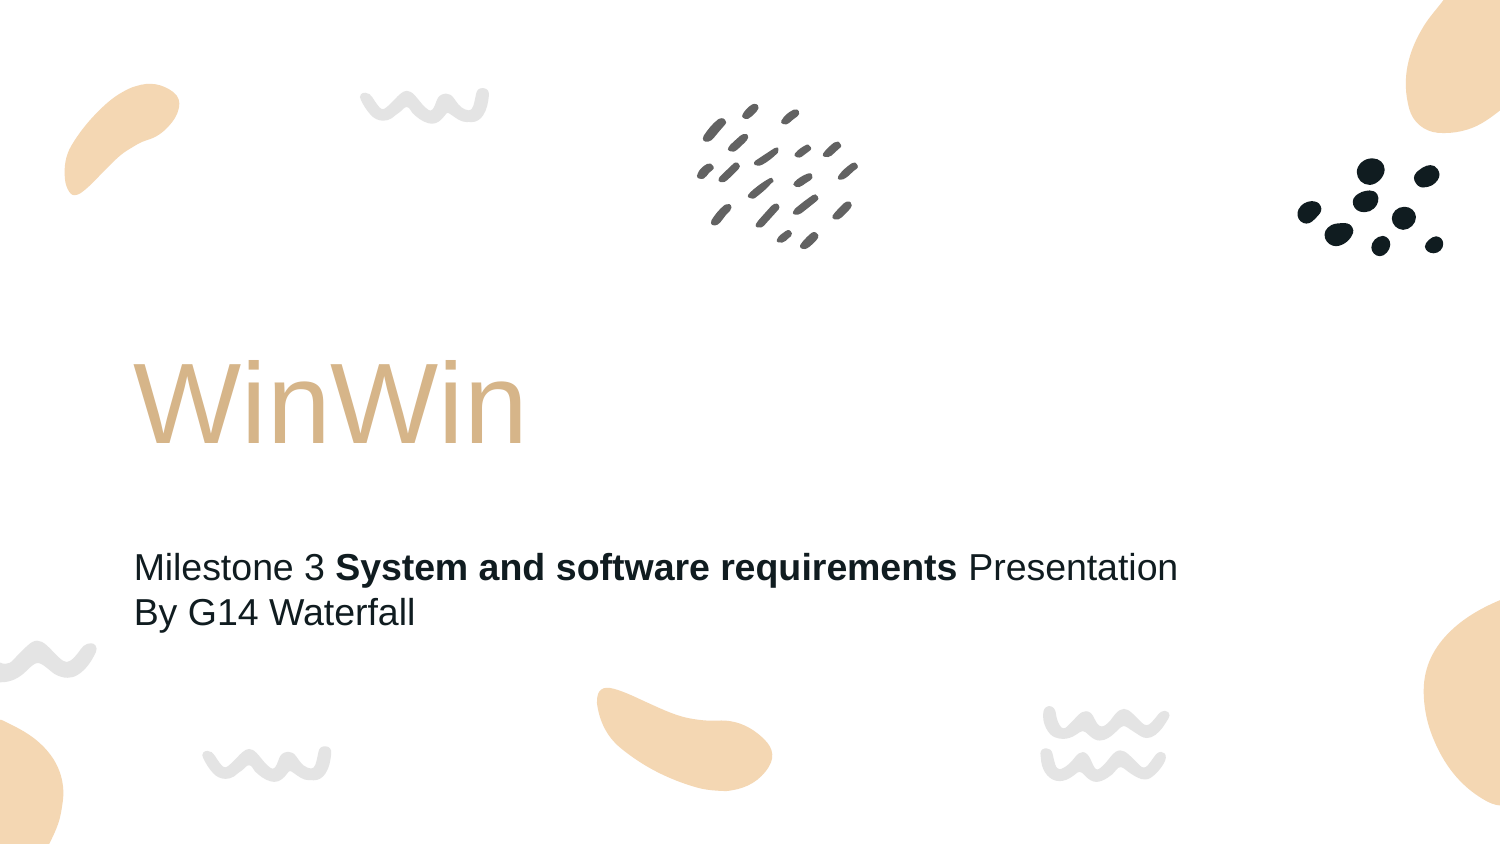

# WinWin
Milestone 3 System and software requirements Presentation
By G14 Waterfall